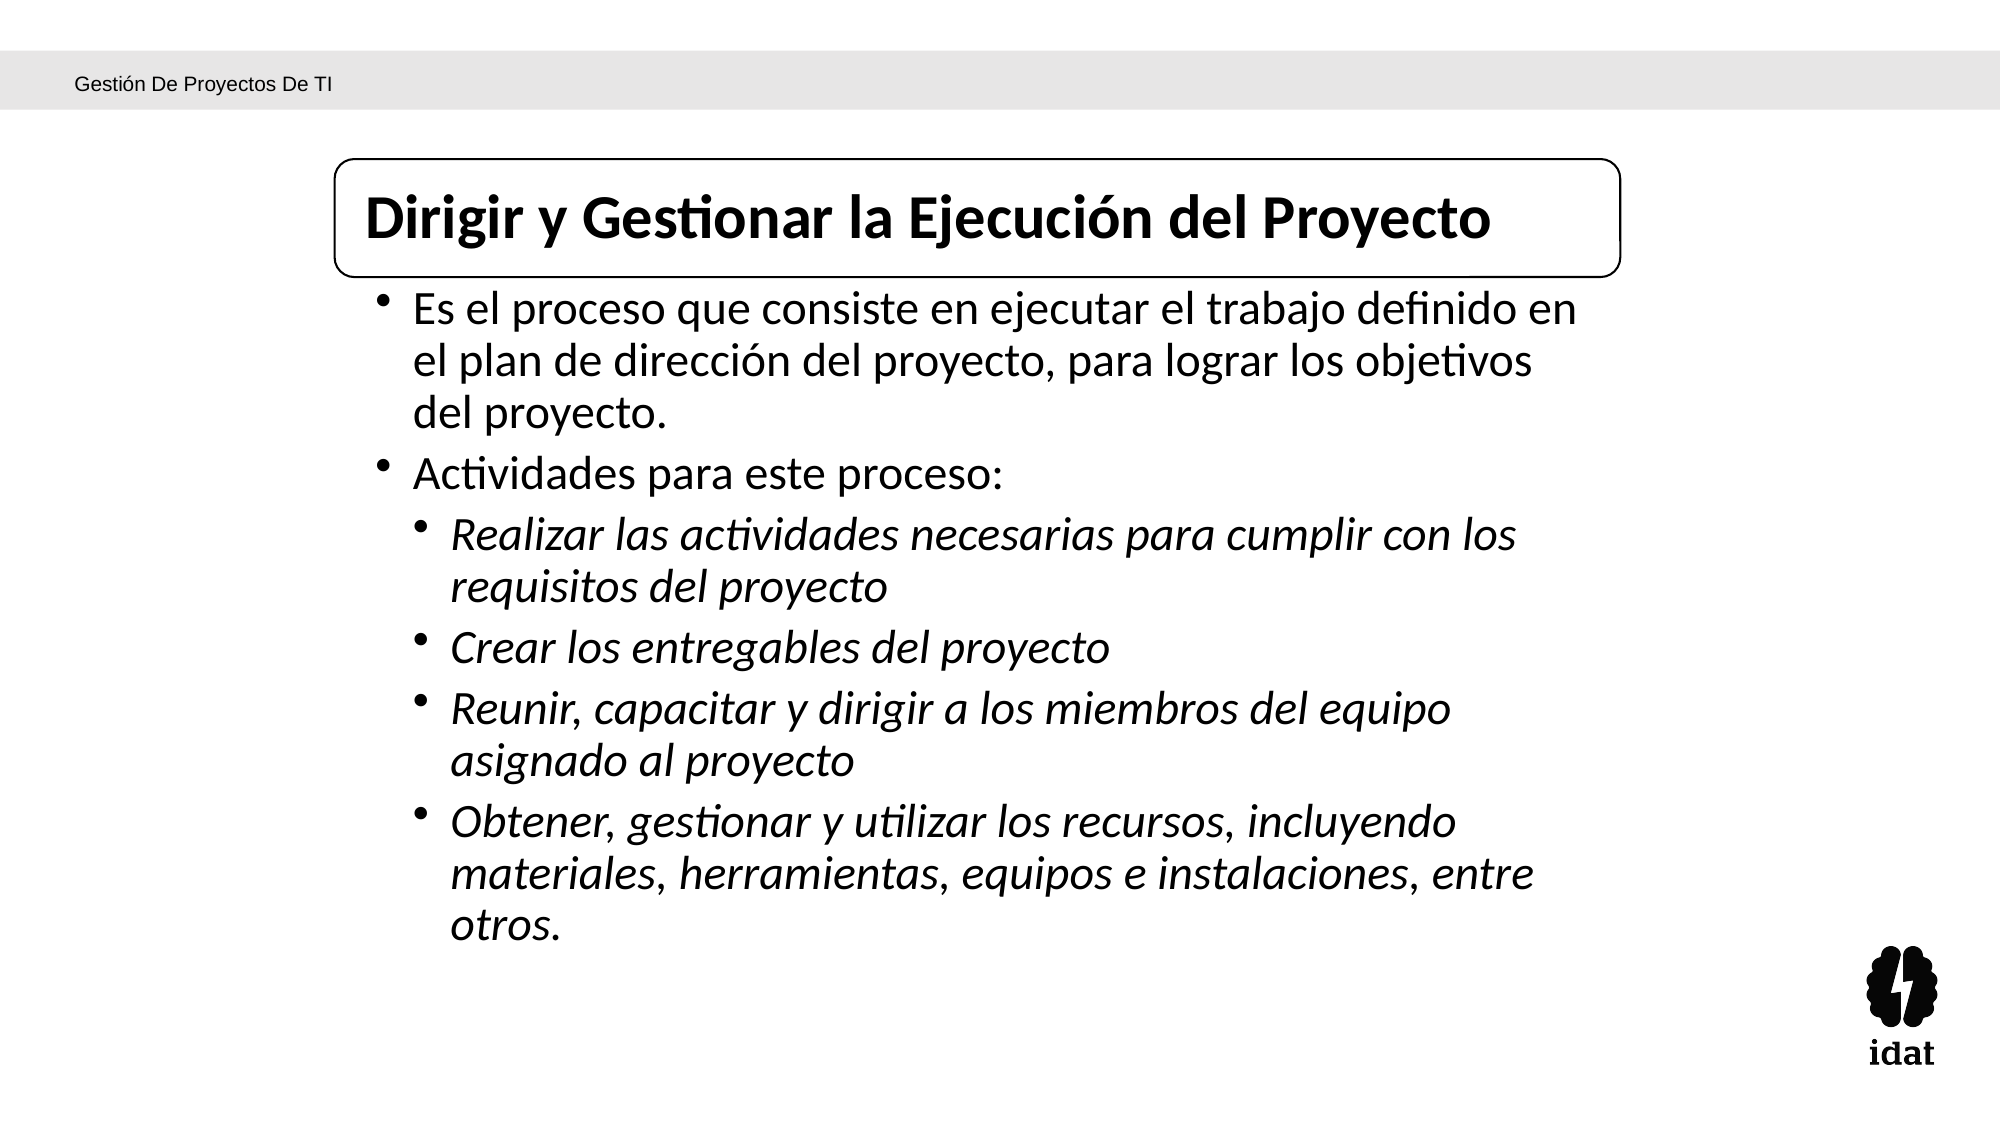

Gestión De Proyectos De TI

Dirigir y Gestionar la Ejecución del Proyecto
Es el proceso que consiste en ejecutar el trabajo definido en el plan de dirección del proyecto, para lograr los objetivos del proyecto.
Actividades para este proceso:
Realizar las actividades necesarias para cumplir con los requisitos del proyecto
Crear los entregables del proyecto
Reunir, capacitar y dirigir a los miembros del equipo asignado al proyecto
Obtener, gestionar y utilizar los recursos, incluyendo materiales, herramientas, equipos e instalaciones, entre otros.